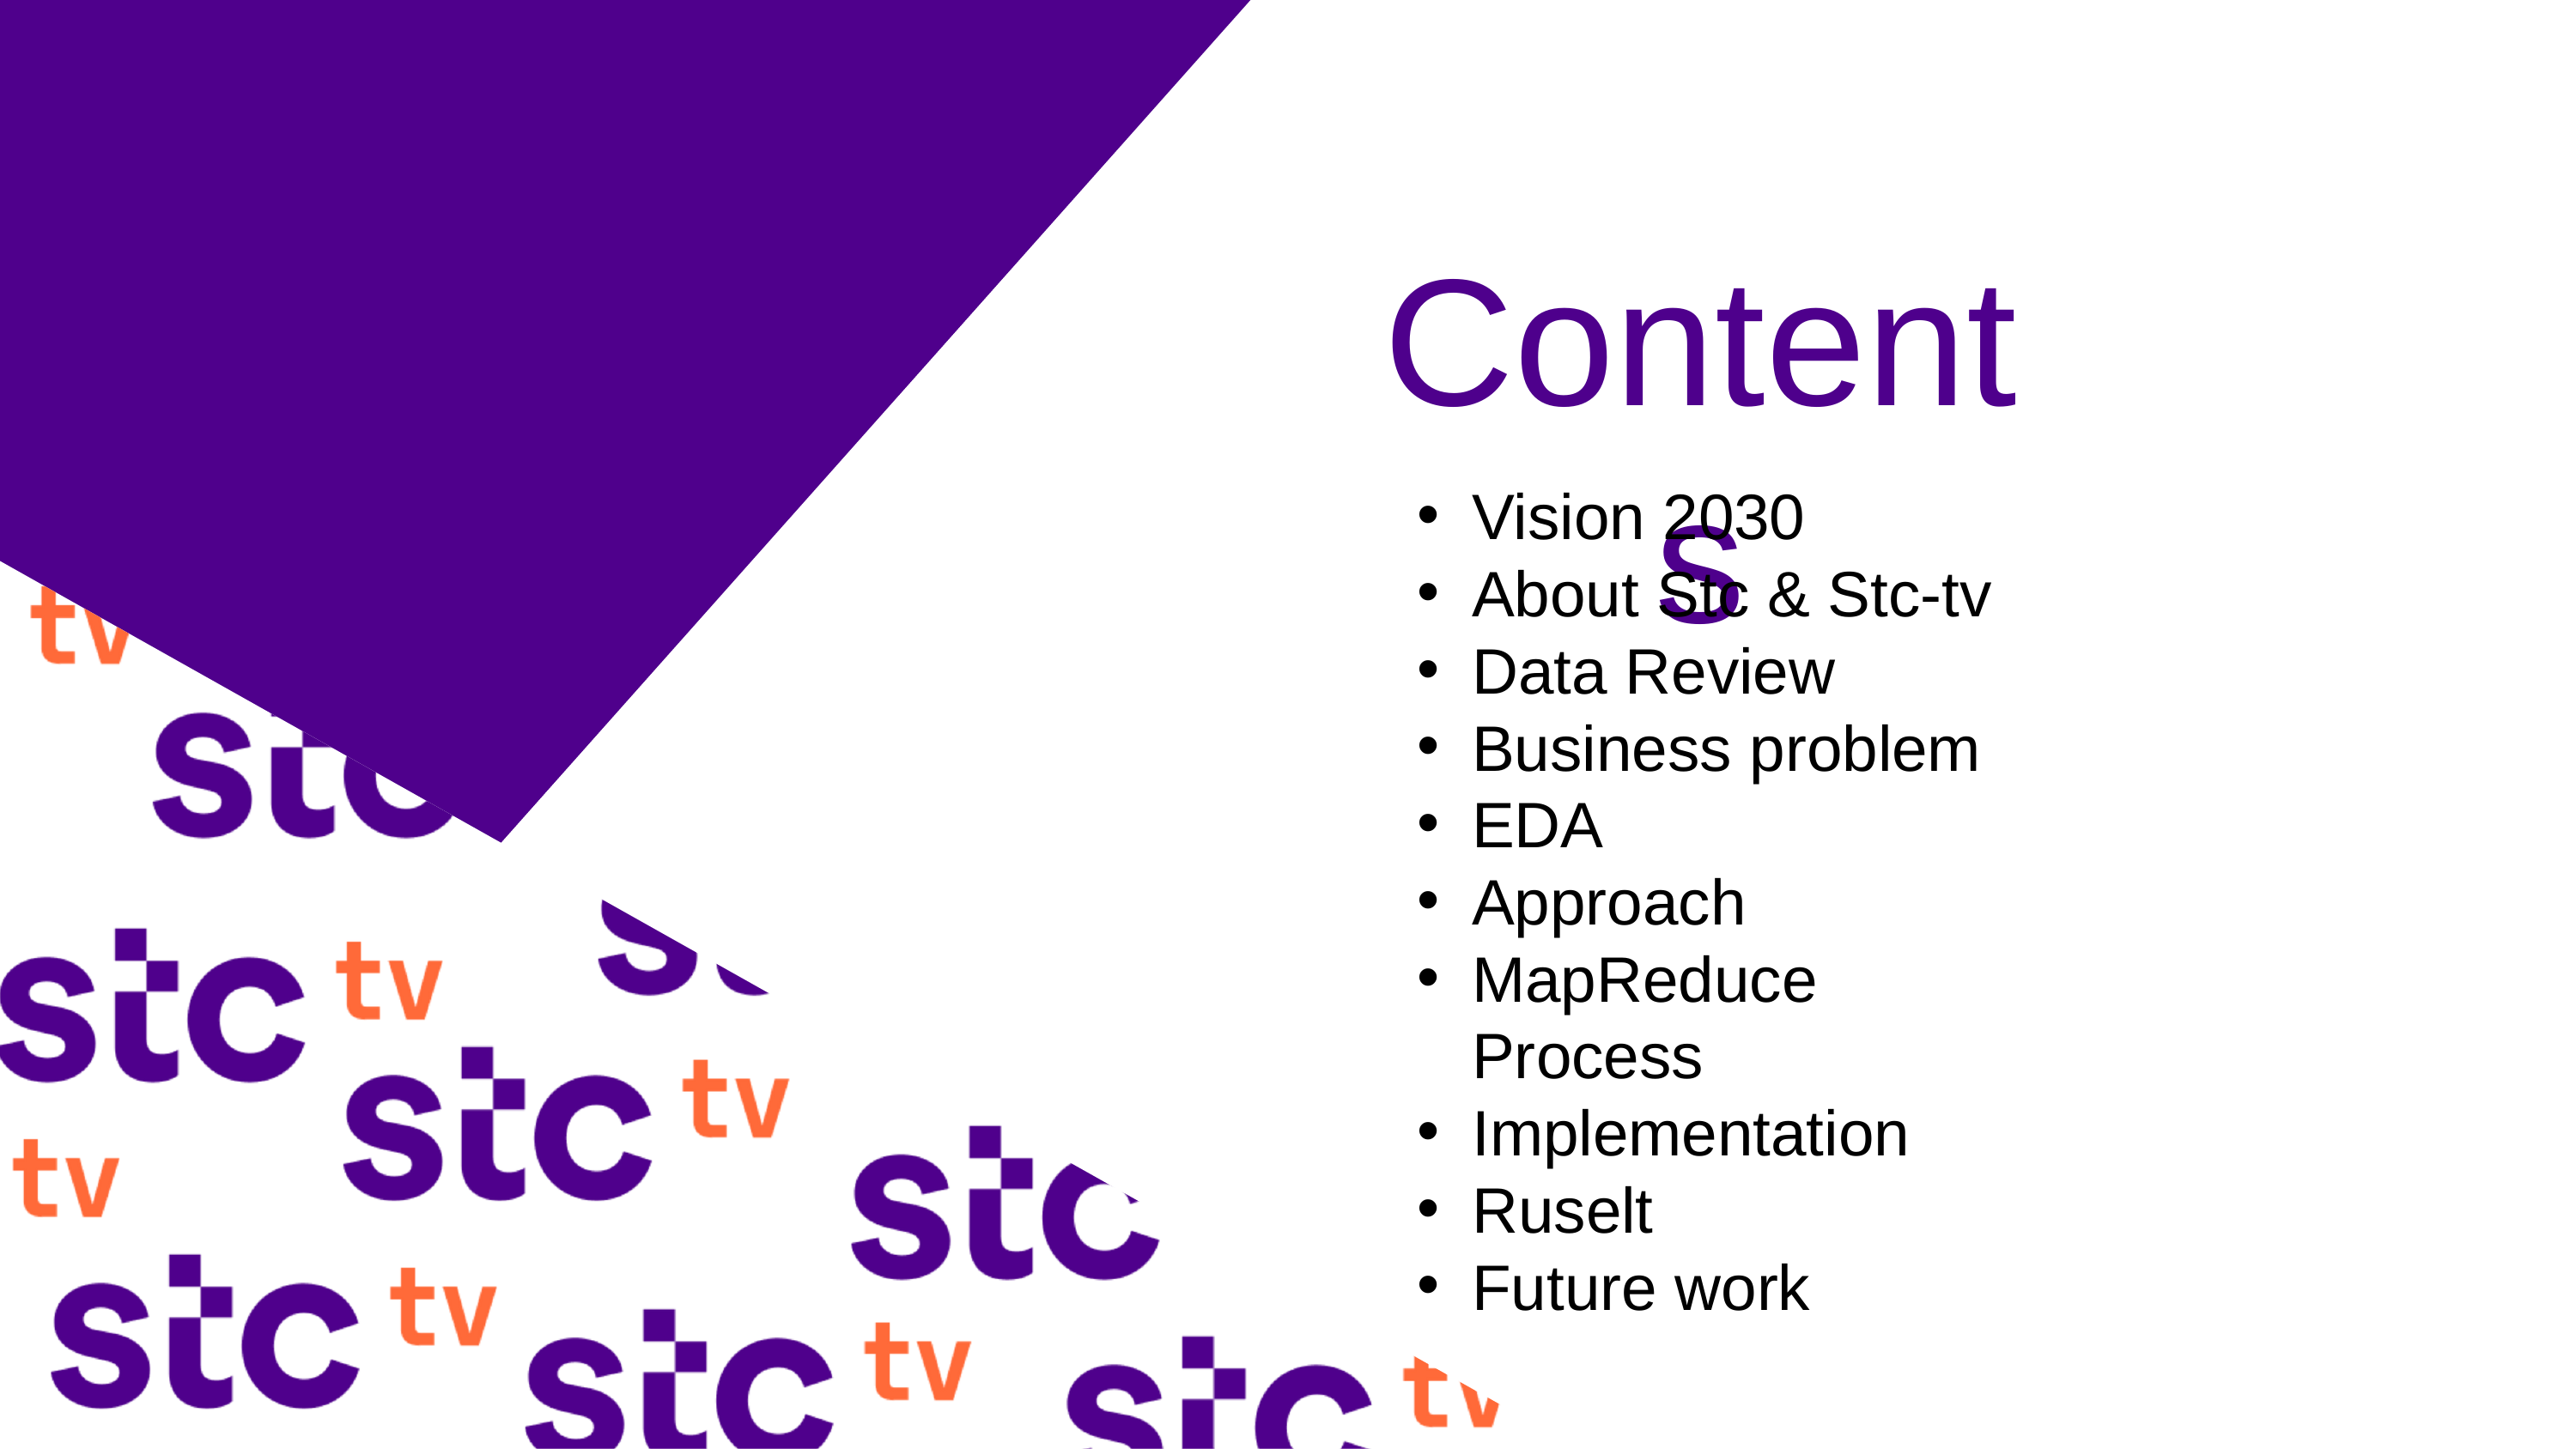

Contents
Vision 2030
About Stc & Stc-tv
Data Review
Business problem
EDA
Approach
MapReduce Process
Implementation
Ruselt
Future work